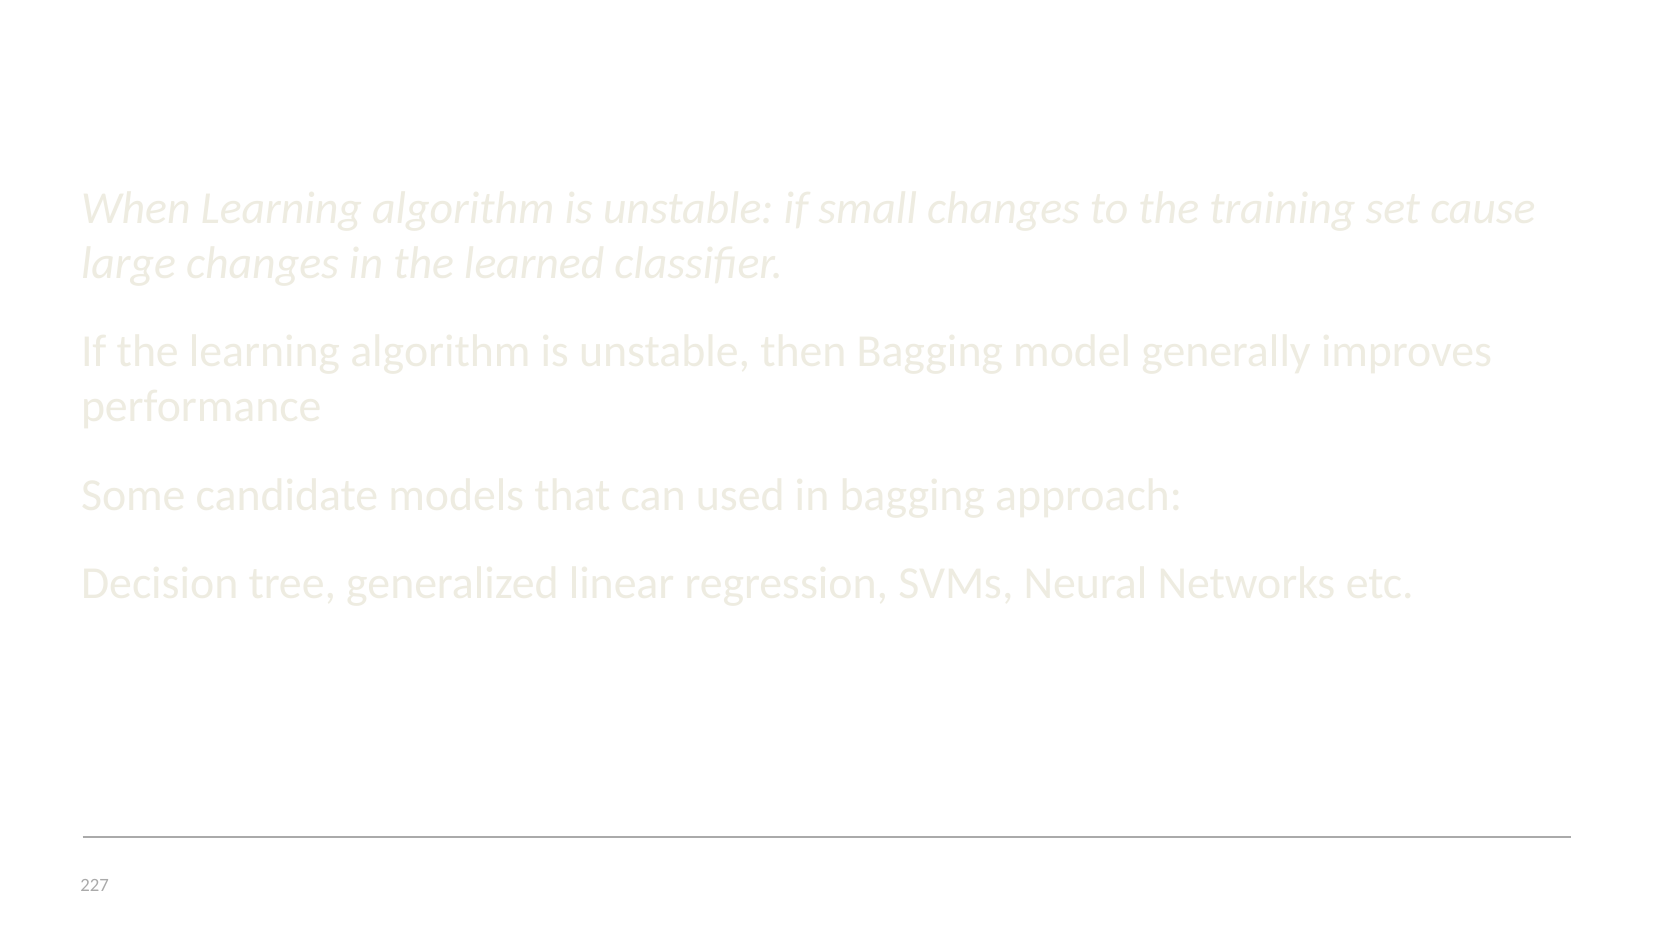

# Useful Scenarios for Using Bagging Models
When Learning algorithm is unstable: if small changes to the training set cause large changes in the learned classifier.
If the learning algorithm is unstable, then Bagging model generally improves performance
Some candidate models that can used in bagging approach:
Decision tree, generalized linear regression, SVMs, Neural Networks etc.

227